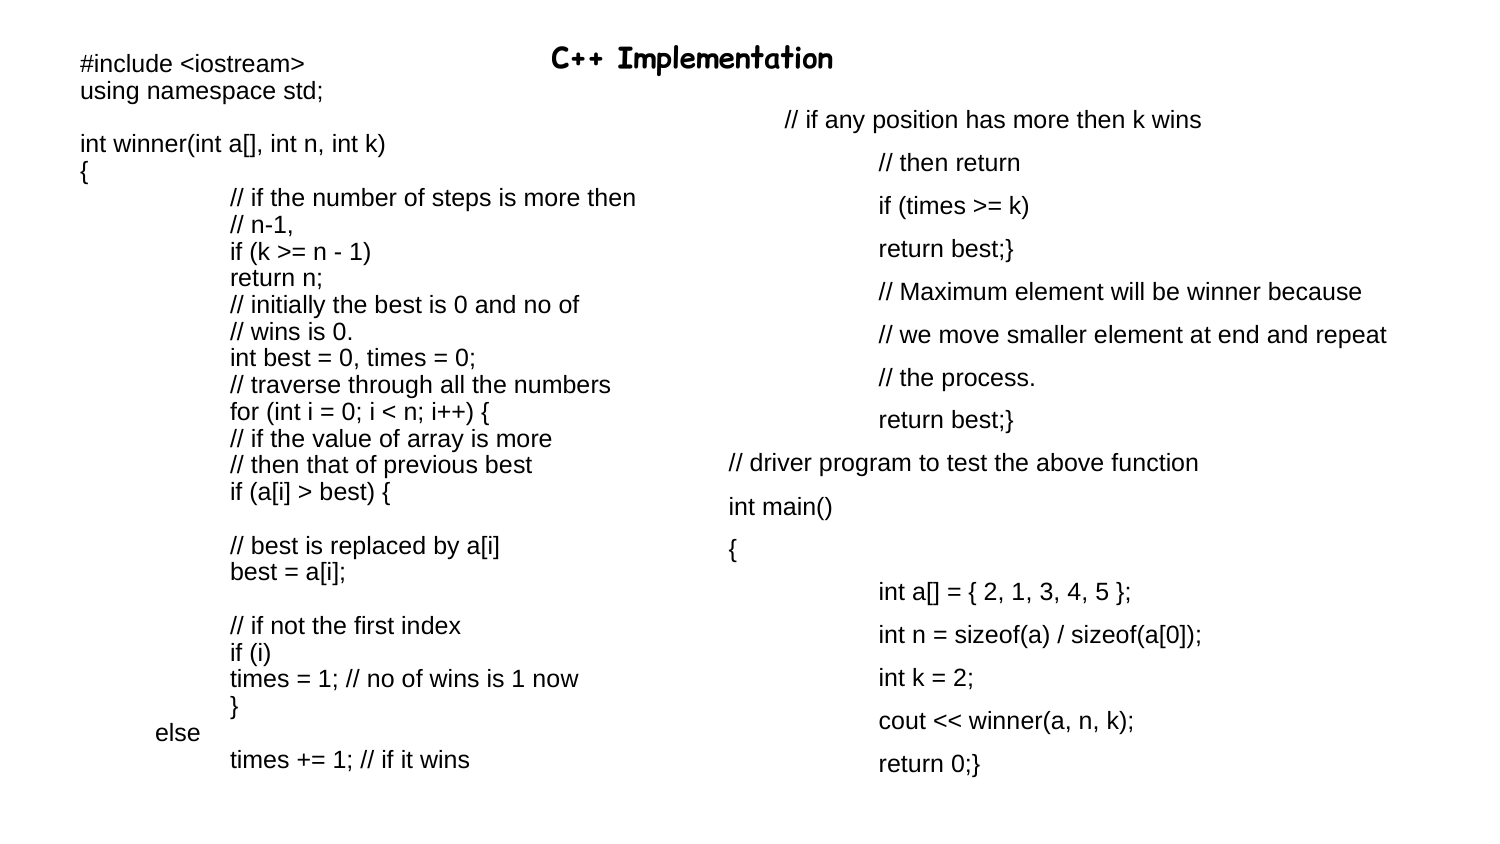

C++ Implementation
#include <iostream>
using namespace std;

int winner(int a[], int n, int k)
{
	// if the number of steps is more then
	// n-1,
	if (k >= n - 1)
    	return n;
  	// initially the best is 0 and no of
	// wins is 0.
	int best = 0, times = 0;
	// traverse through all the numbers
	for (int i = 0; i < n; i++) {
    	// if the value of array is more
    	// then that of previous best
    	if (a[i] > best) {

        	// best is replaced by a[i]
        	best = a[i];

        	// if not the first index
        	if (i)
            	times = 1; // no of wins is 1 now
    	}
else
        	times += 1; // if it wins

        // if any position has more then k wins
    	// then return
    	if (times >= k)
        	return best;}
	// Maximum element will be winner because
	// we move smaller element at end and repeat
	// the process.
	return best;}
// driver program to test the above function
int main()
{
	int a[] = { 2, 1, 3, 4, 5 };
	int n = sizeof(a) / sizeof(a[0]);
	int k = 2;
	cout << winner(a, n, k);
	return 0;}